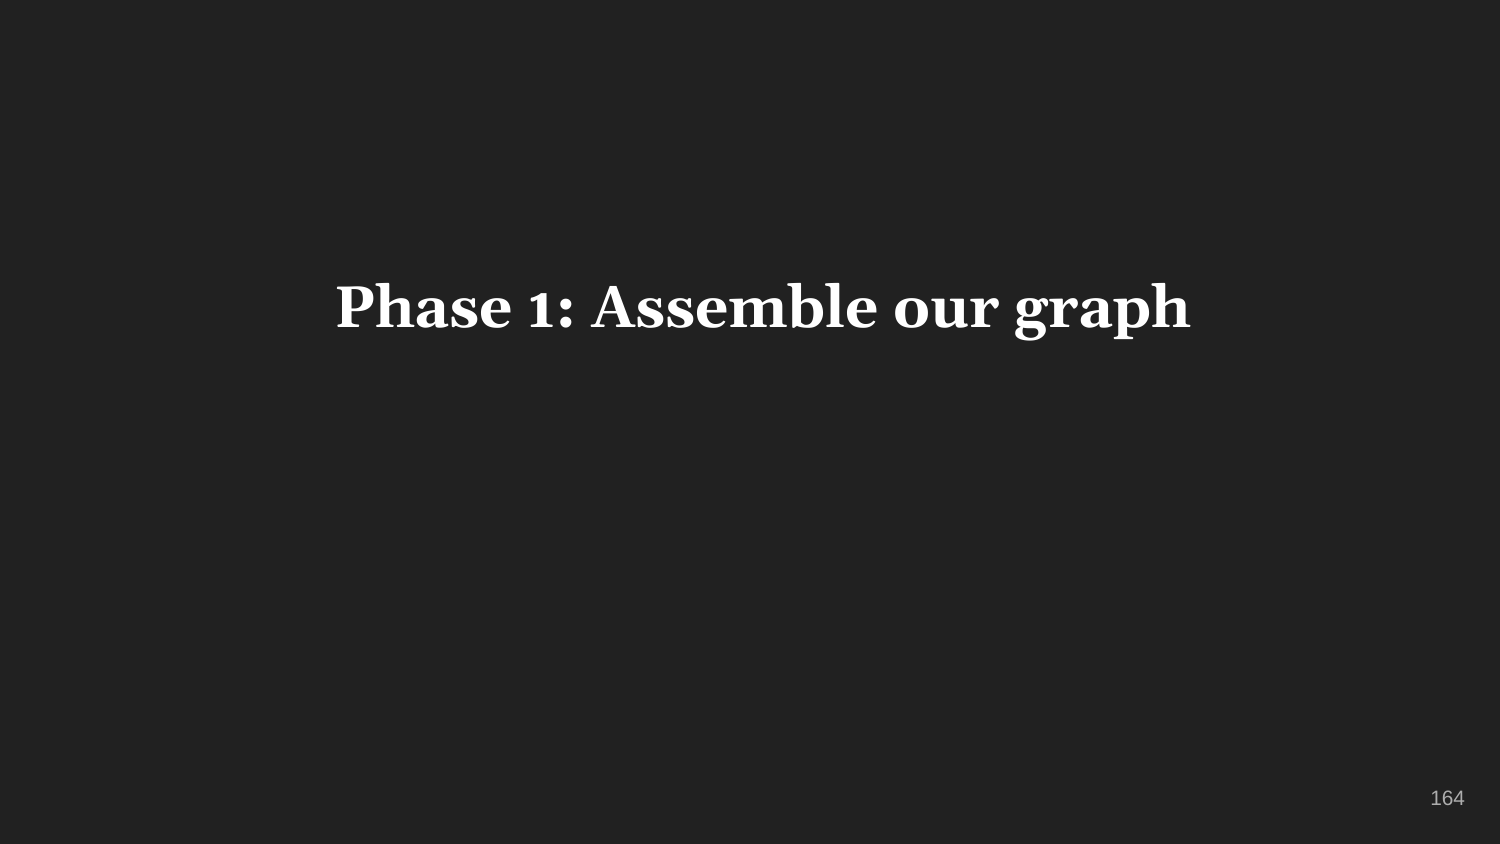

# Phase 1: Assemble our graph
164